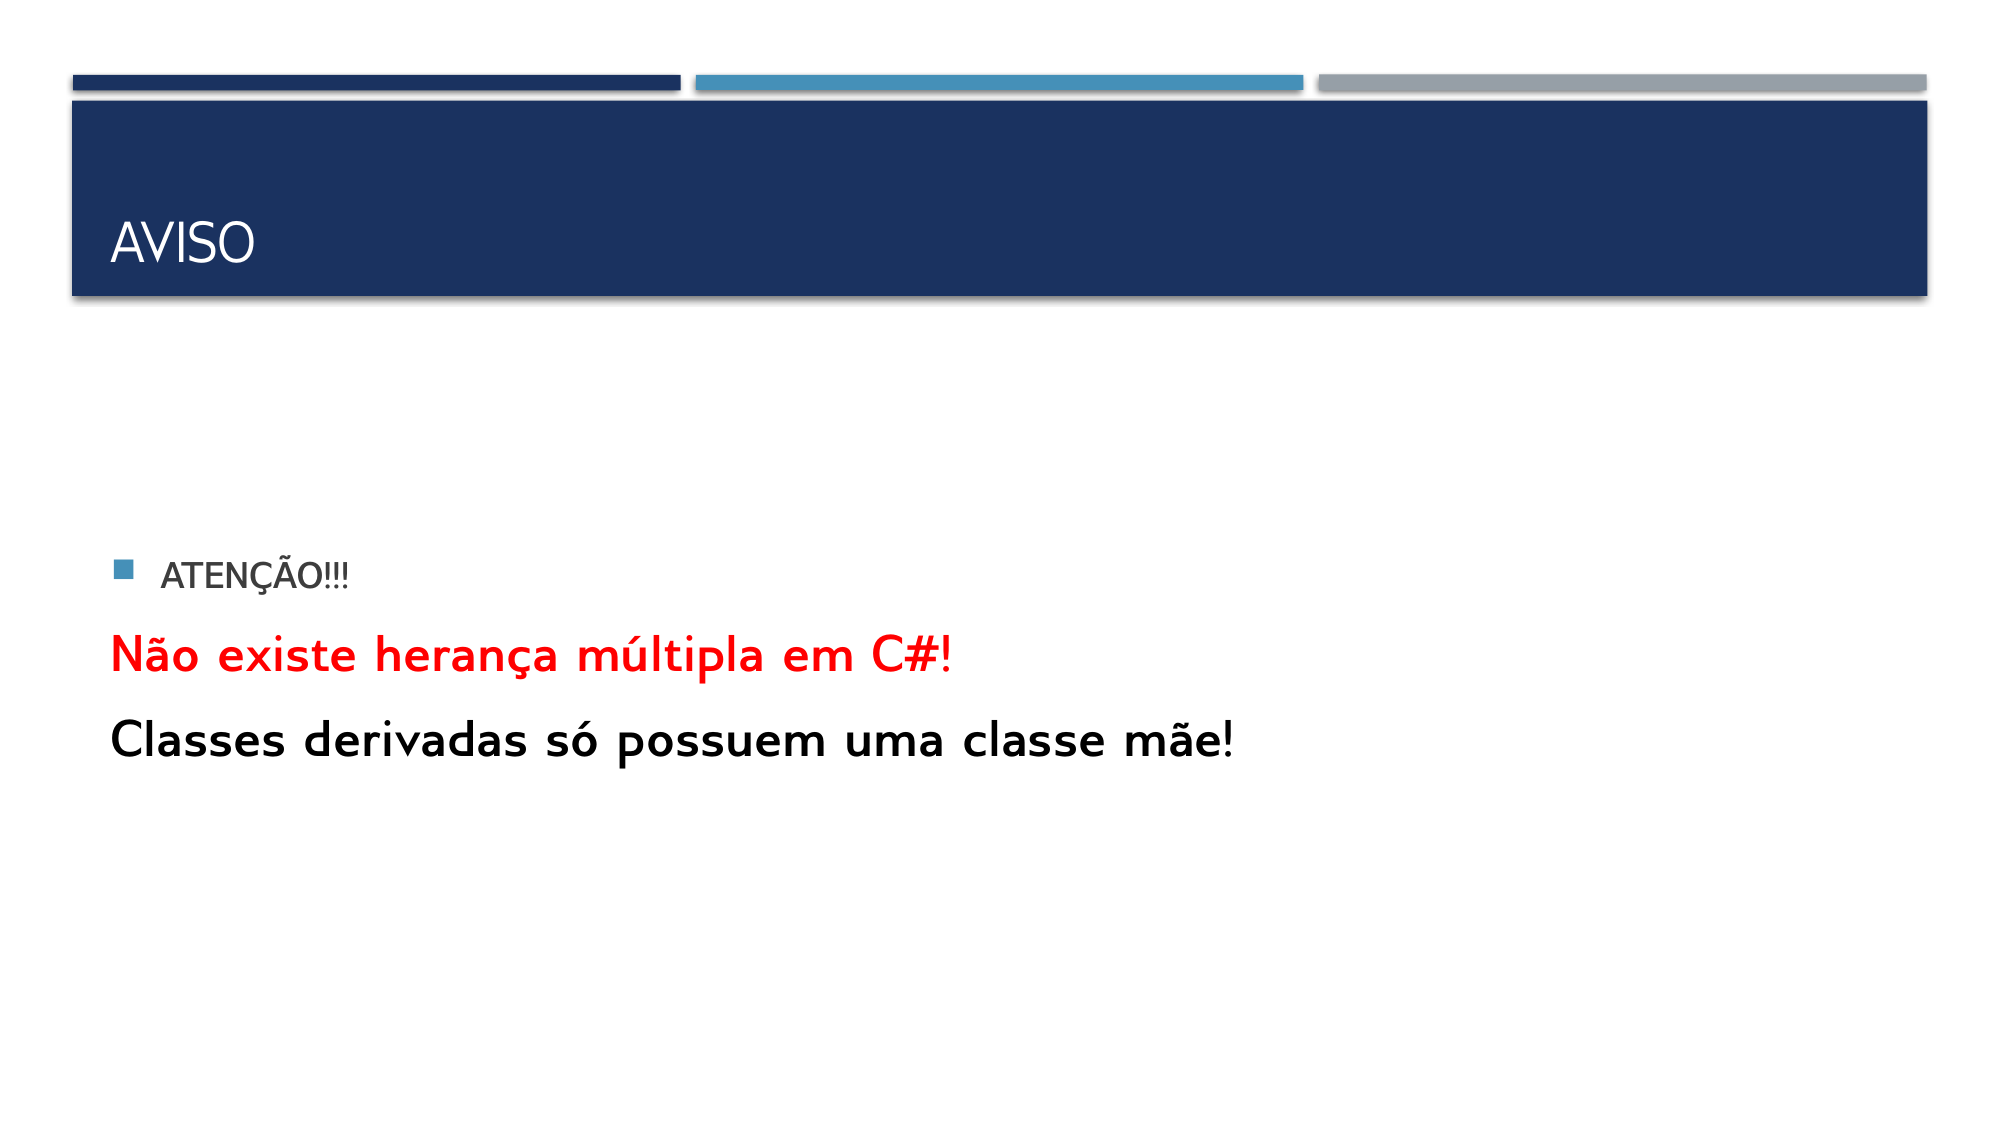

# AVISO
ATENÇÃO!!!
Não existe herança múltipla em C#!
Classes derivadas só possuem uma classe mãe!